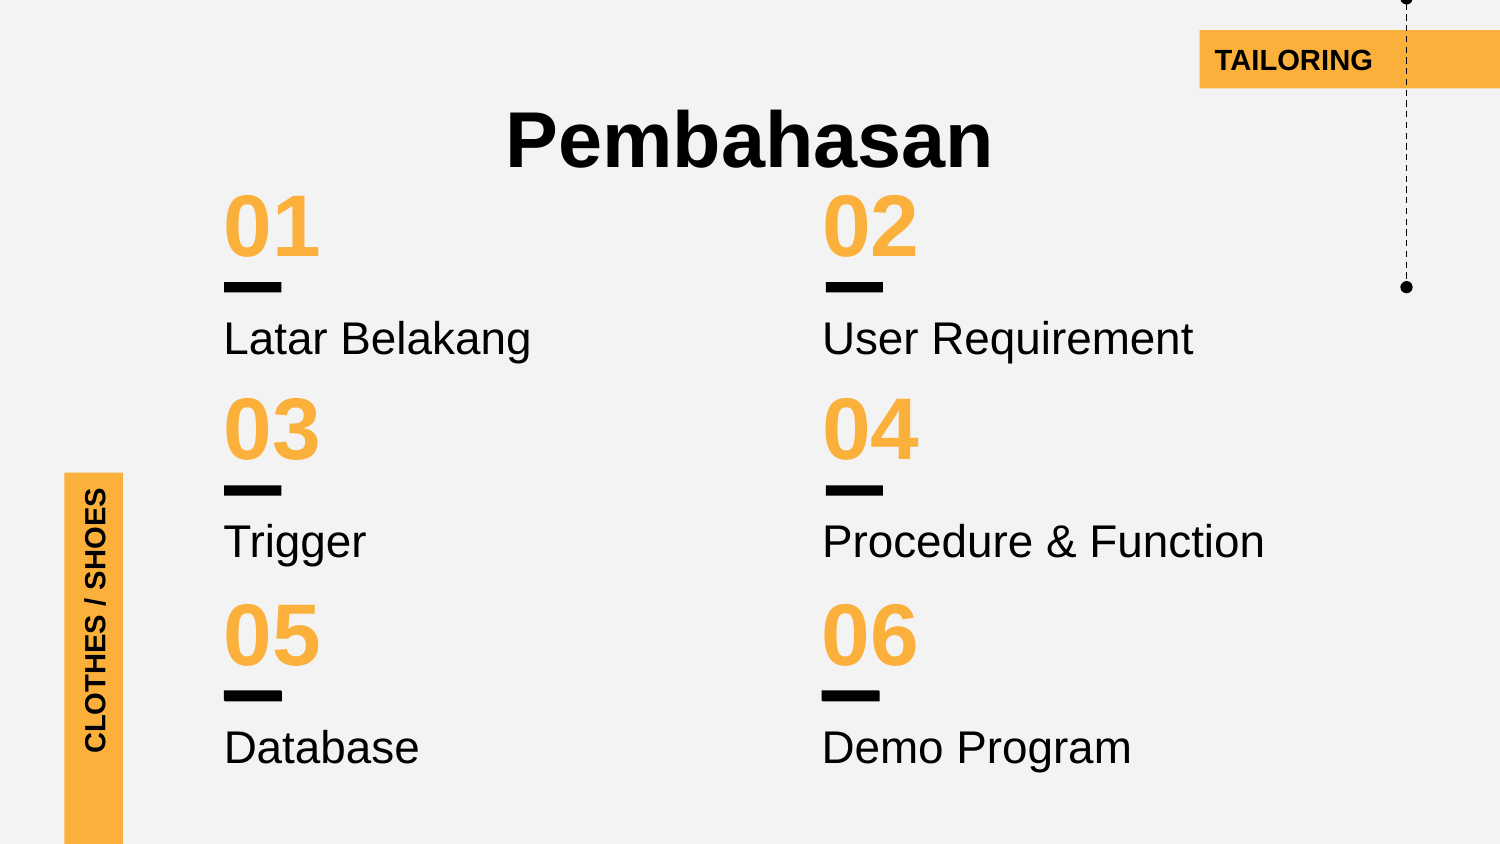

TAILORING
# Pembahasan
01
02

Latar Belakang
User Requirement
03
04

Trigger
Procedure & Function
05
06
CLOTHES / SHOES

Database
Demo Program